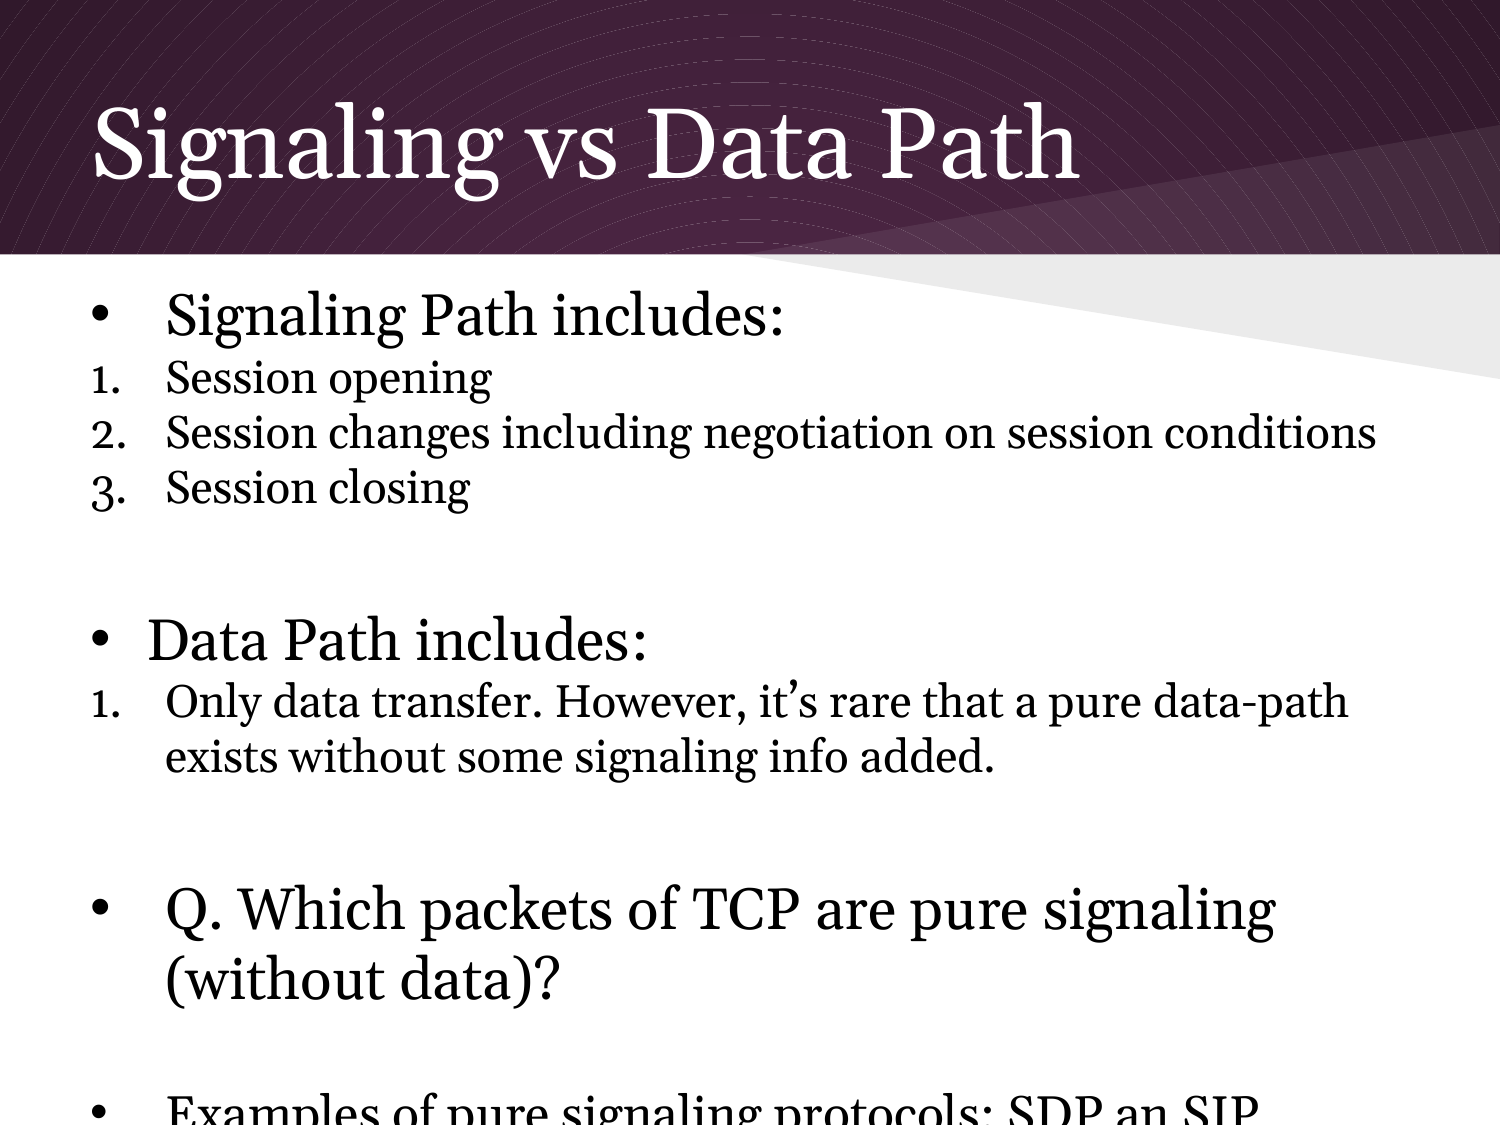

# Signaling vs Data Path
Signaling Path includes:
Session opening
Session changes including negotiation on session conditions
Session closing

Data Path includes:
Only data transfer. However, it’s rare that a pure data-path exists without some signaling info added.

Q. Which packets of TCP are pure signaling (without data)?

Examples of pure signaling protocols: SDP an SIP